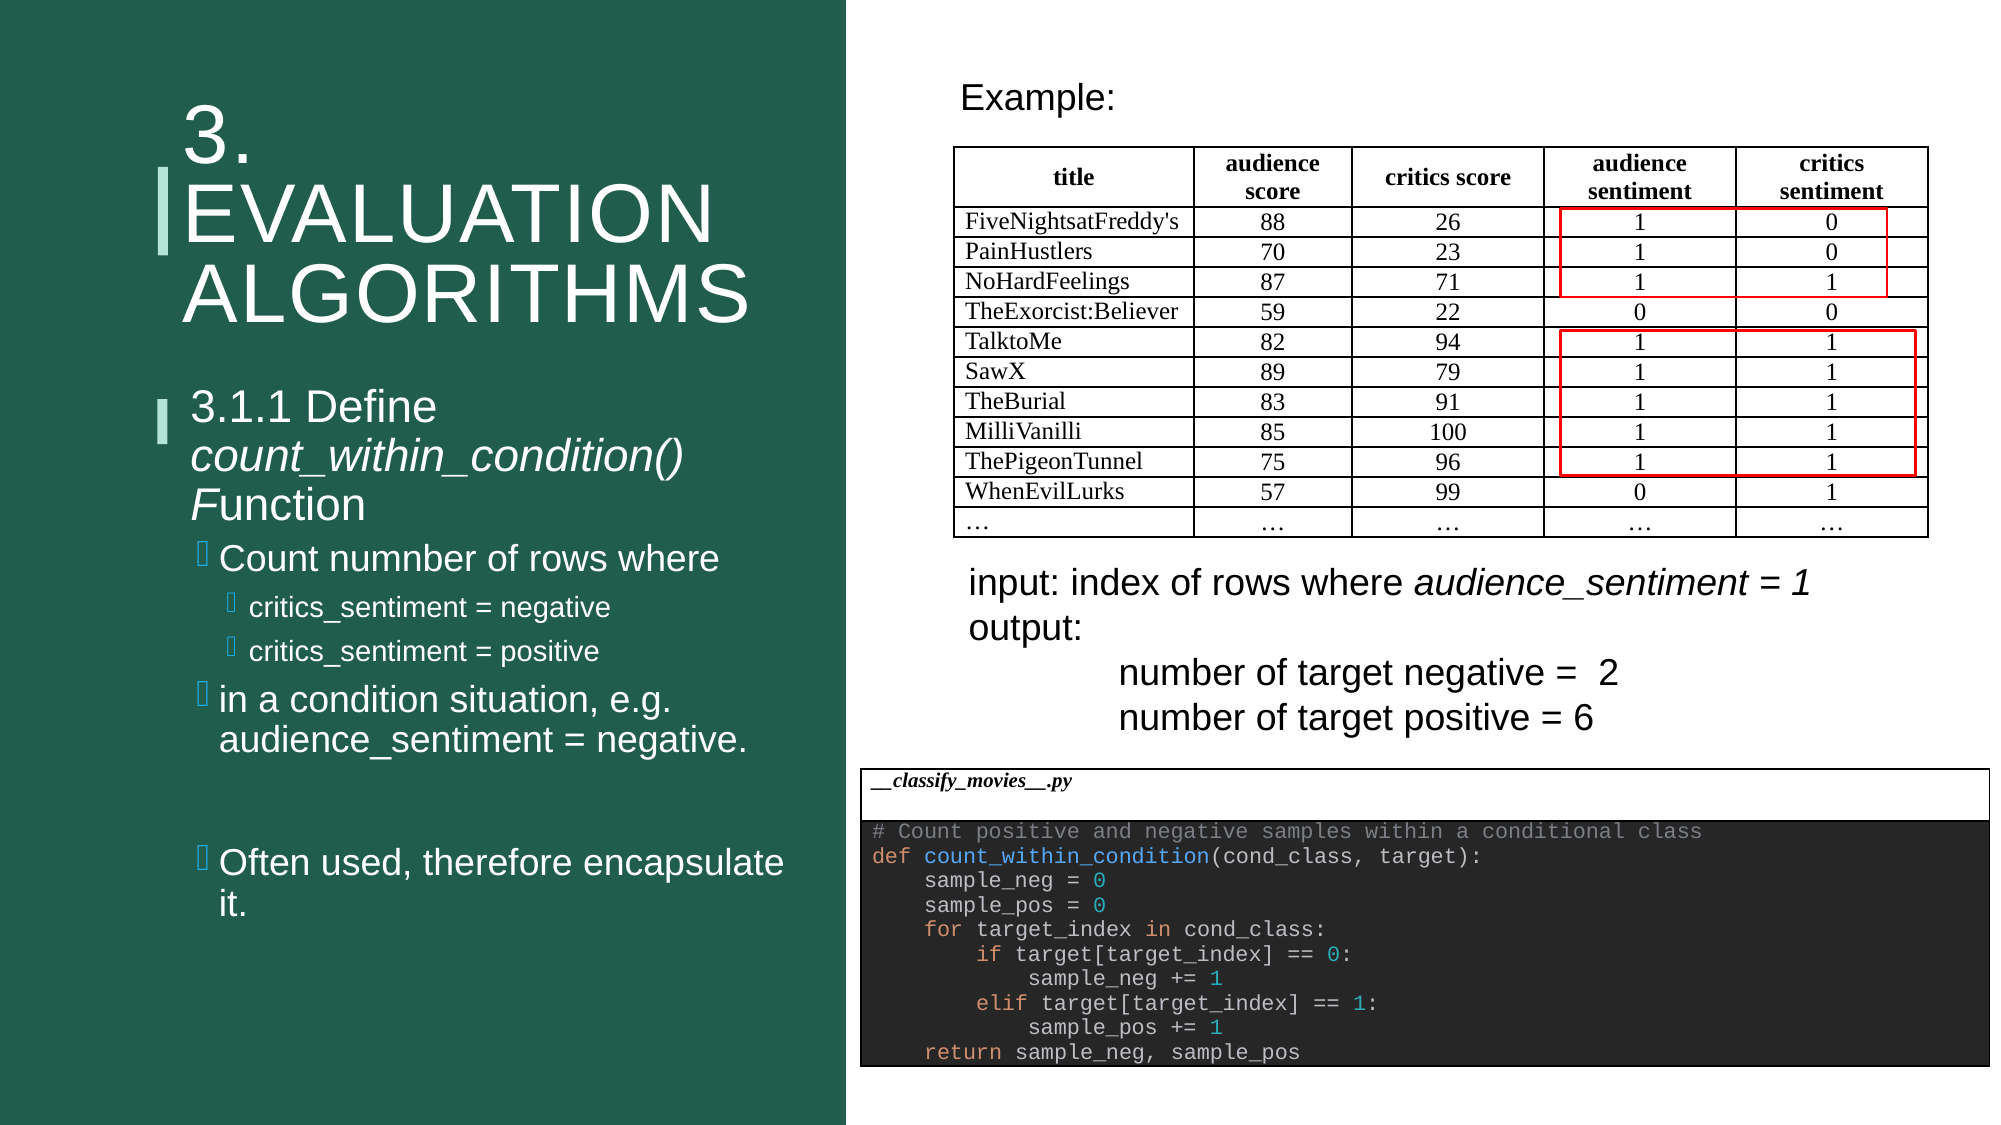

Example:
# 3. Evaluation Algorithms
| title | audience score | critics score | audience sentiment | critics sentiment |
| --- | --- | --- | --- | --- |
| FiveNightsatFreddy's | 88 | 26 | 1 | 0 |
| PainHustlers | 70 | 23 | 1 | 0 |
| NoHardFeelings | 87 | 71 | 1 | 1 |
| TheExorcist:Believer | 59 | 22 | 0 | 0 |
| TalktoMe | 82 | 94 | 1 | 1 |
| SawX | 89 | 79 | 1 | 1 |
| TheBurial | 83 | 91 | 1 | 1 |
| MilliVanilli | 85 | 100 | 1 | 1 |
| ThePigeonTunnel | 75 | 96 | 1 | 1 |
| WhenEvilLurks | 57 | 99 | 0 | 1 |
| … | … | … | … | … |

3.1.1 Define count_within_condition() Function
Count numnber of rows where
critics_sentiment = negative
critics_sentiment = positive
in a condition situation, e.g. audience_sentiment = negative.

Often used, therefore encapsulate it.
input: index of rows where audience_sentiment = 1
output:
	number of target negative =  2
	number of target positive = 6
| \_\_classify\_movies\_\_.py |
| --- |
| # Count positive and negative samples within a conditional class def count\_within\_condition(cond\_class, target): sample\_neg = 0 sample\_pos = 0 for target\_index in cond\_class: if target[target\_index] == 0: sample\_neg += 1 elif target[target\_index] == 1: sample\_pos += 1 return sample\_neg, sample\_pos |